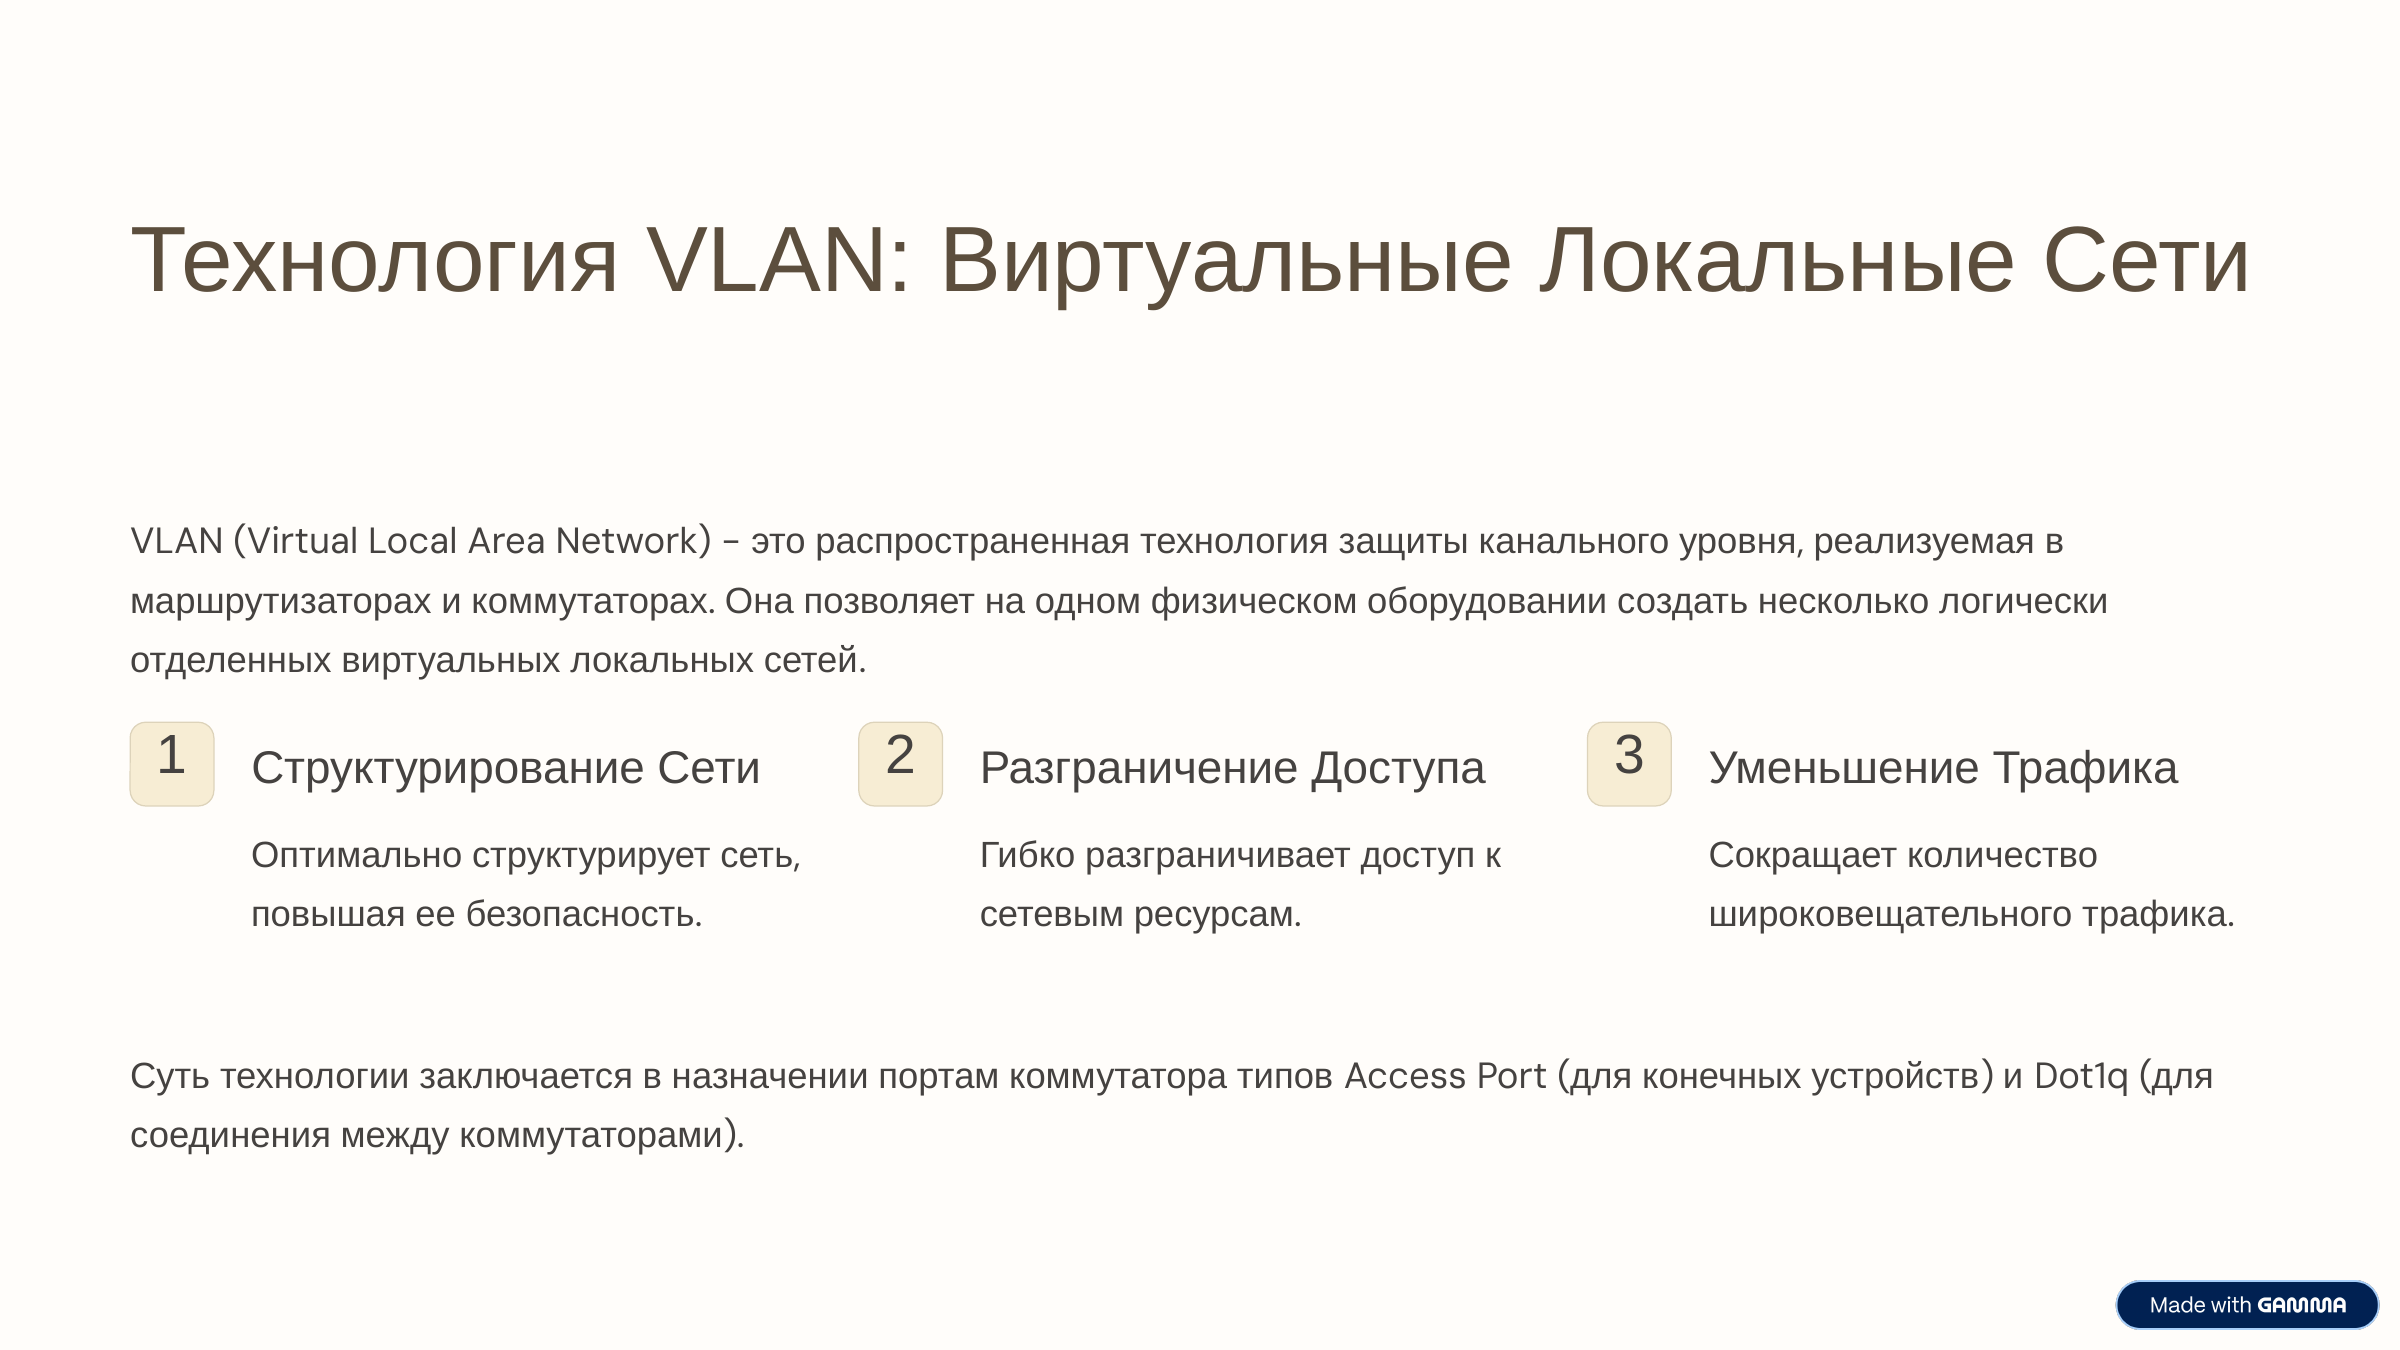

Технология VLAN: Виртуальные Локальные Сети
VLAN (Virtual Local Area Network) - это распространенная технология защиты канального уровня, реализуемая в маршрутизаторах и коммутаторах. Она позволяет на одном физическом оборудовании создать несколько логически отделенных виртуальных локальных сетей.

1
2
3
Структурирование Сети
Разграничение Доступа
Уменьшение Трафика
Оптимально структурирует сеть, повышая ее безопасность.
Гибко разграничивает доступ к сетевым ресурсам.
Сокращает количество широковещательного трафика.
Суть технологии заключается в назначении портам коммутатора типов Access Port (для конечных устройств) и Dot1q (для соединения между коммутаторами).